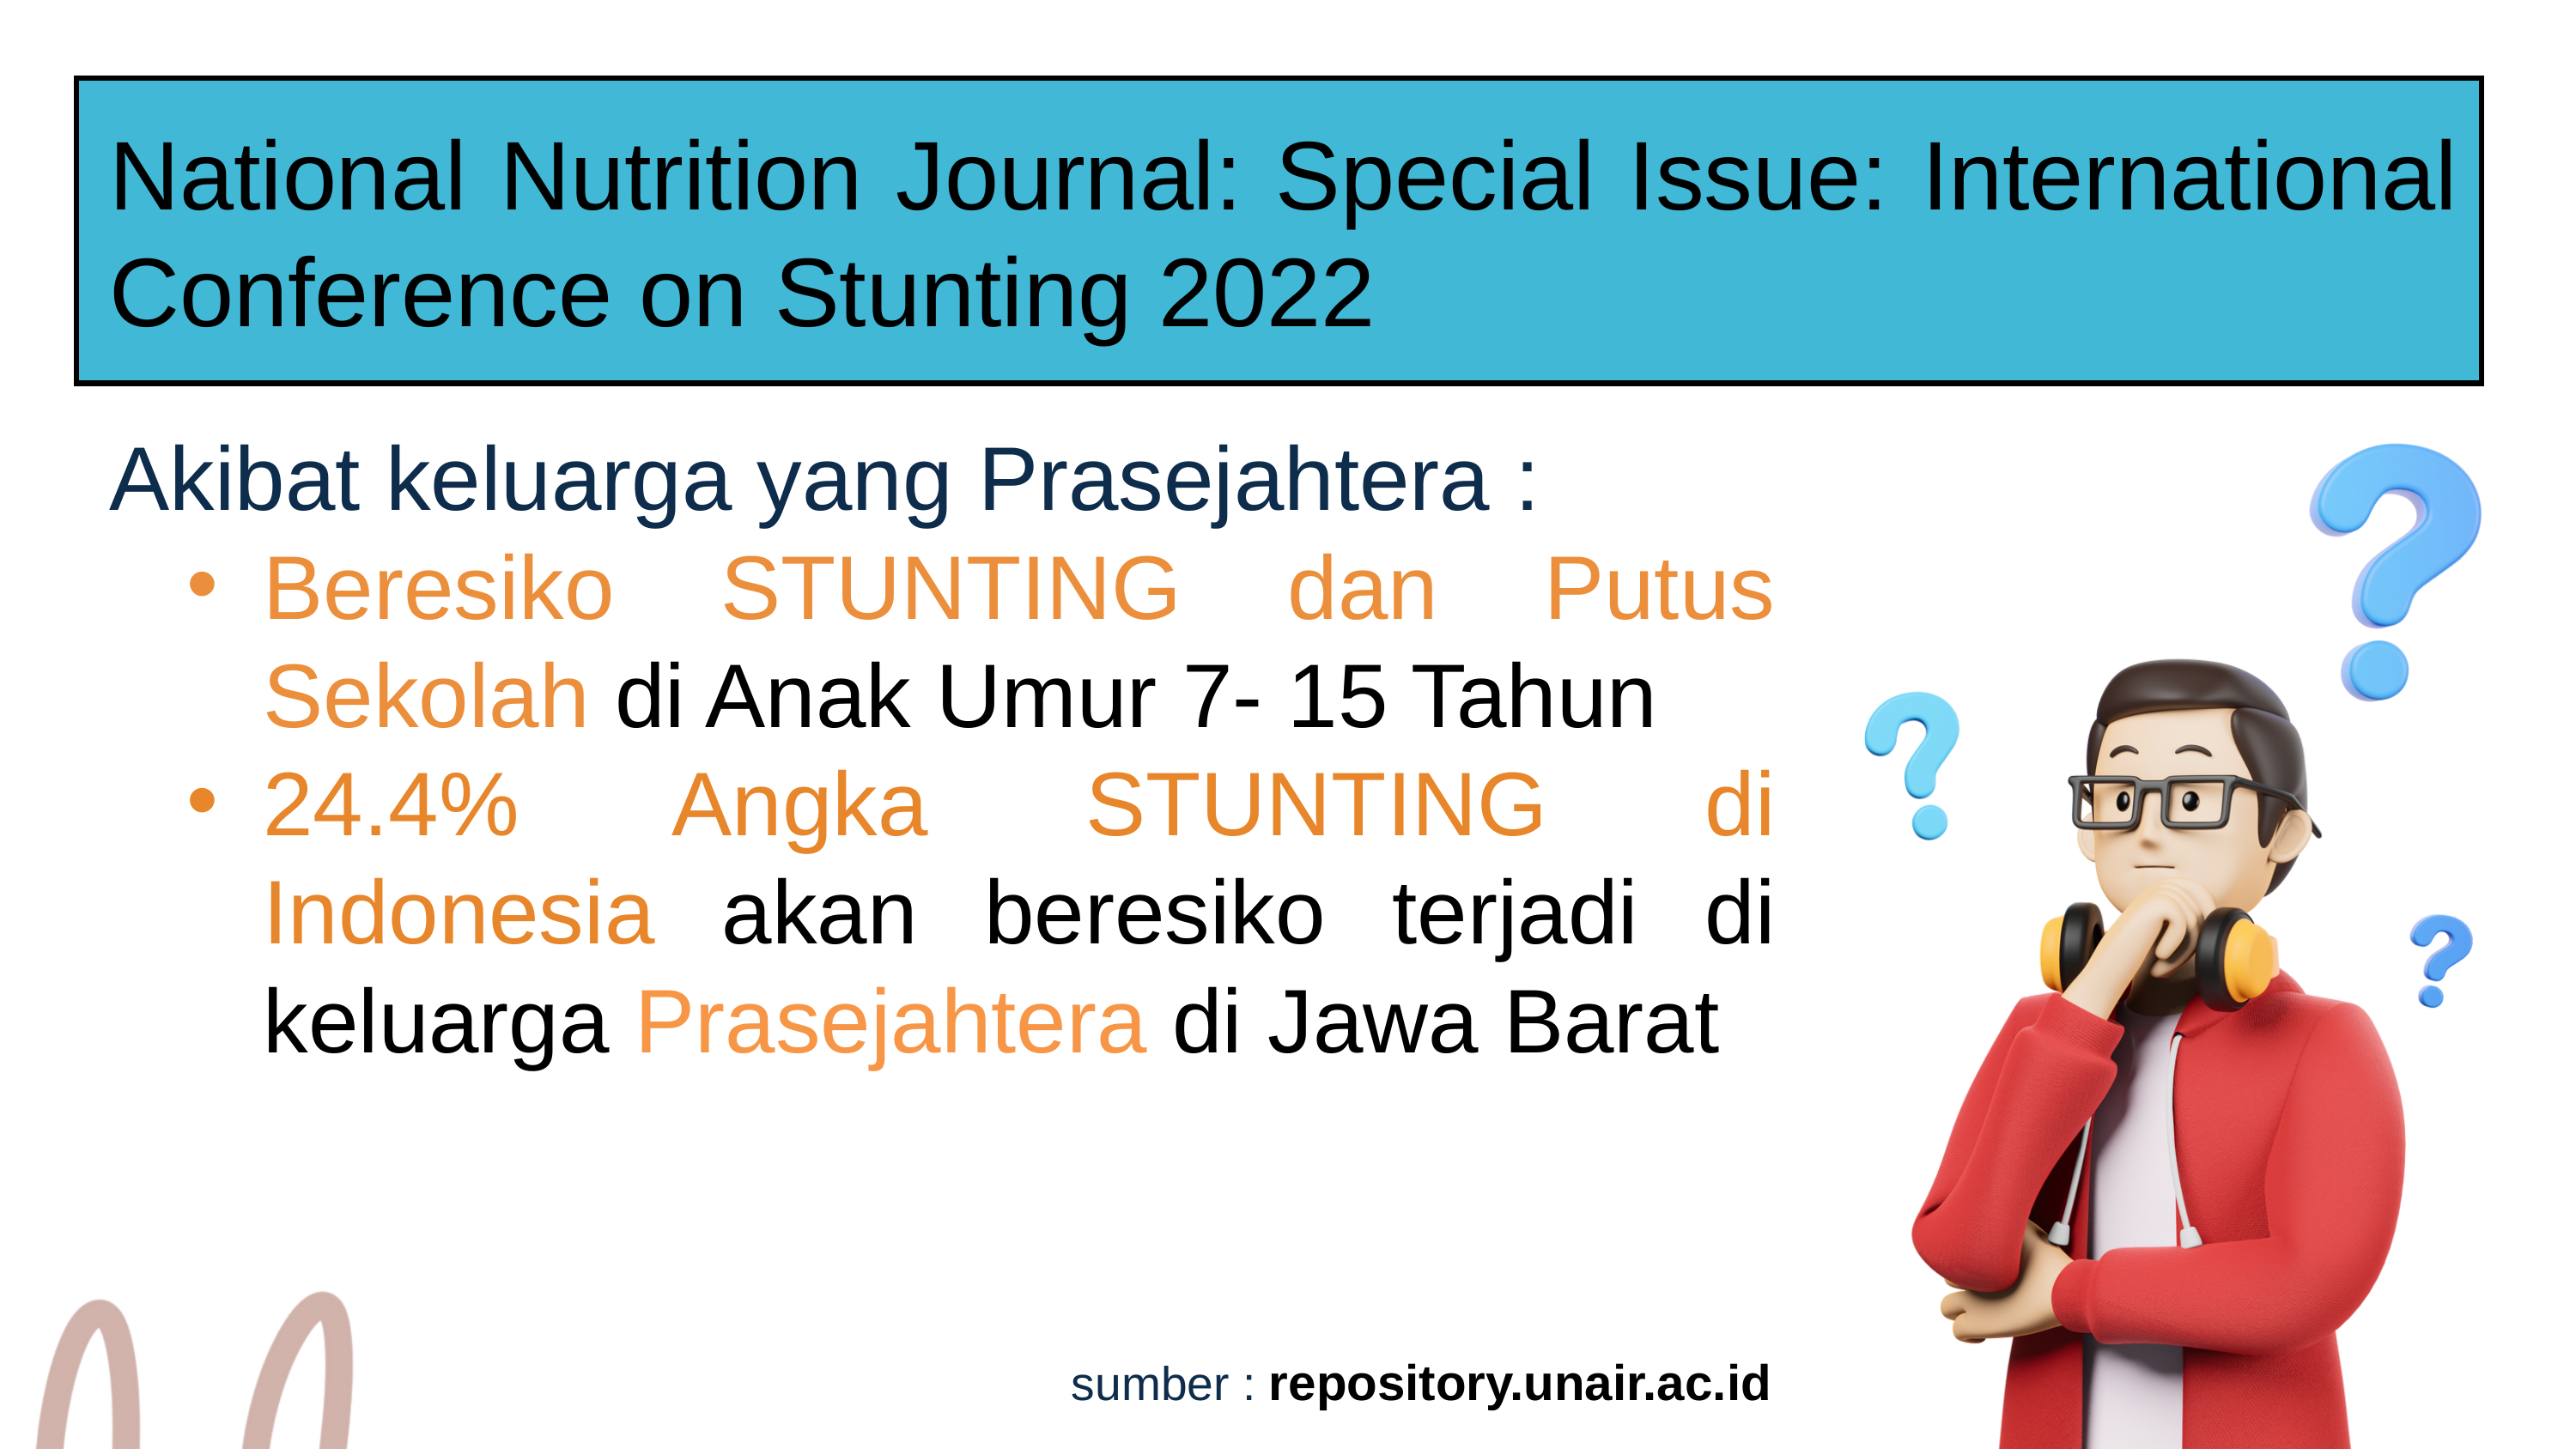

National Nutrition Journal: Special Issue: International Conference on Stunting 2022
Akibat keluarga yang Prasejahtera :
Beresiko STUNTING dan Putus Sekolah di Anak Umur 7- 15 Tahun
24.4% Angka STUNTING di Indonesia akan beresiko terjadi di keluarga Prasejahtera di Jawa Barat

sumber : repository.unair.ac.id